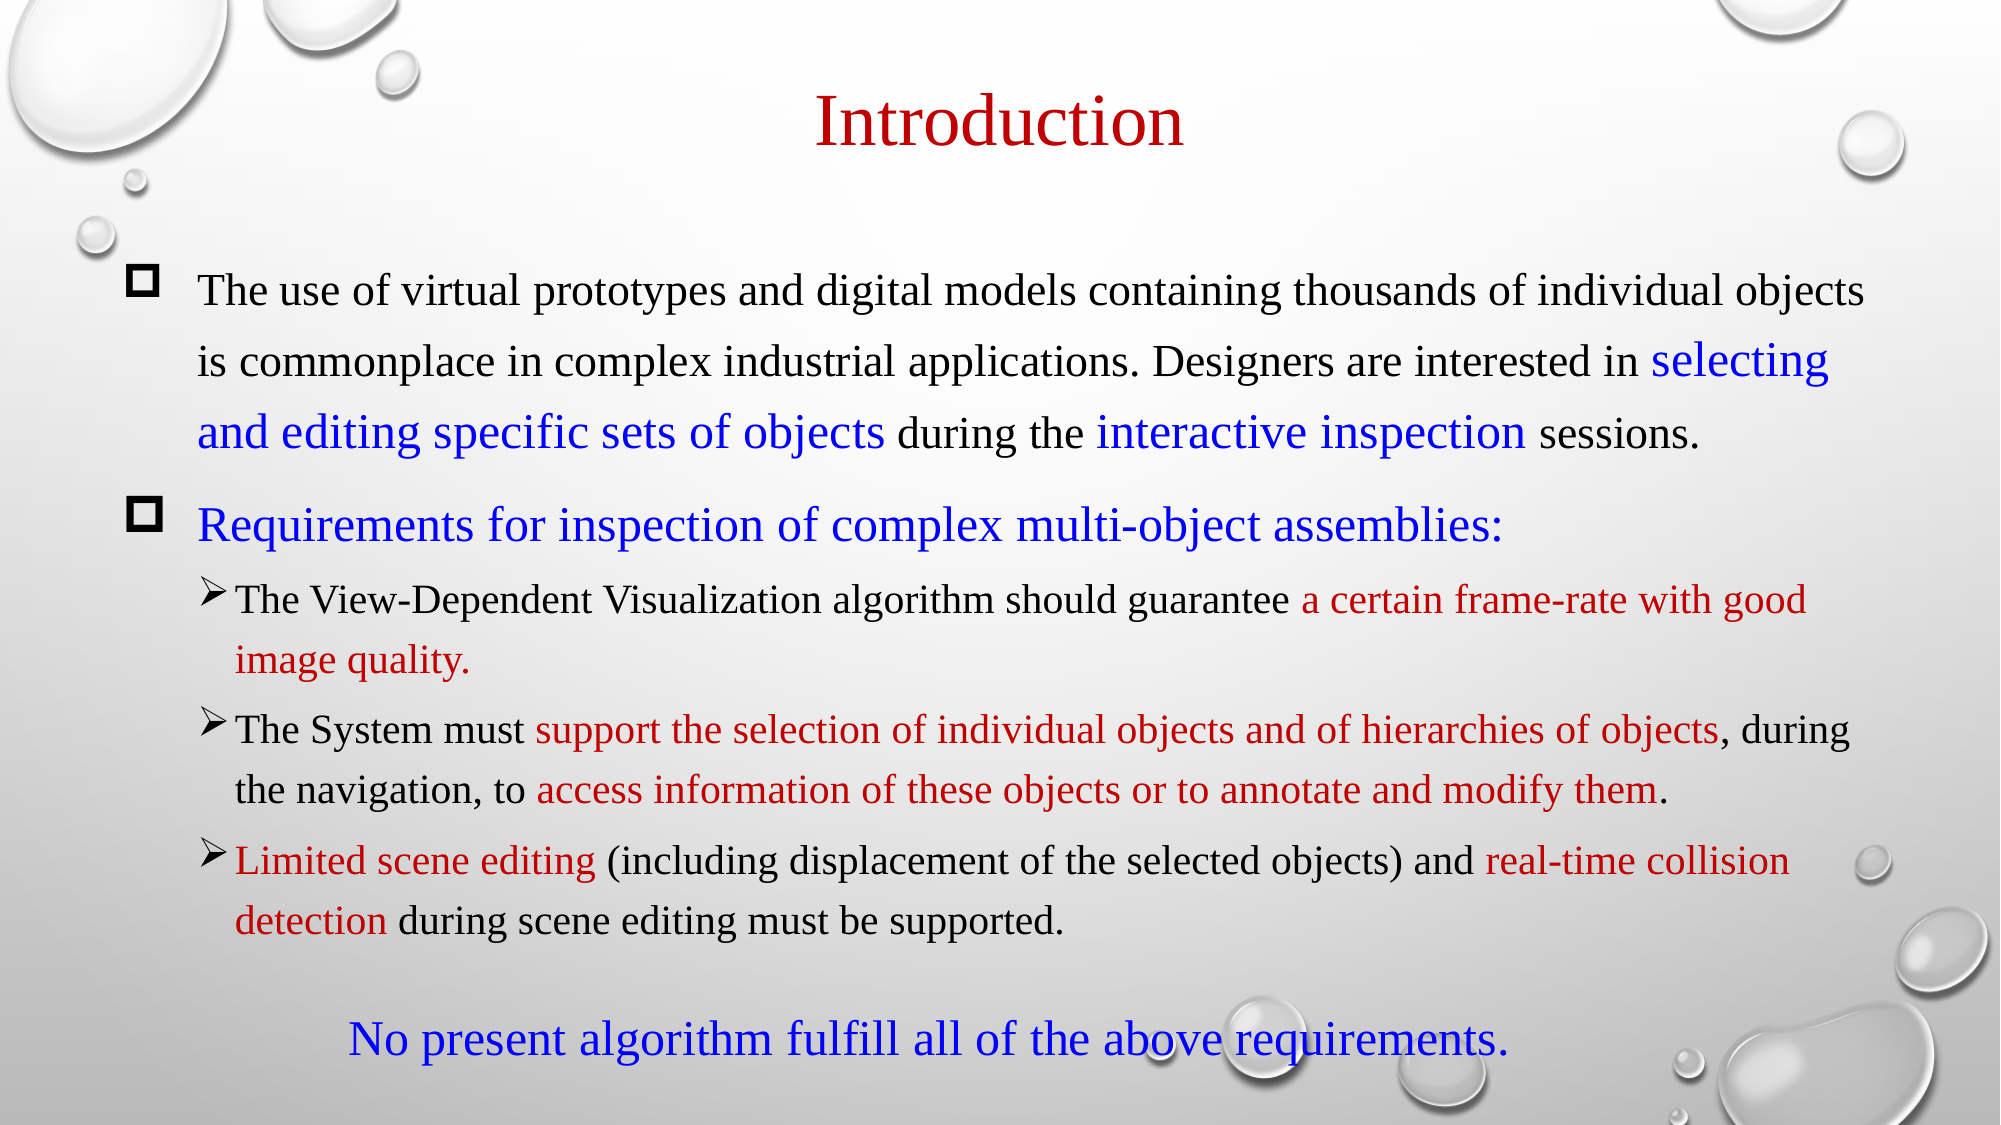

# Introduction
The use of virtual prototypes and digital models containing thousands of individual objects is commonplace in complex industrial applications. Designers are interested in selecting and editing specific sets of objects during the interactive inspection sessions.
Requirements for inspection of complex multi-object assemblies:
The View-Dependent Visualization algorithm should guarantee a certain frame-rate with good image quality.
The System must support the selection of individual objects and of hierarchies of objects, during the navigation, to access information of these objects or to annotate and modify them.
Limited scene editing (including displacement of the selected objects) and real-time collision detection during scene editing must be supported.
No present algorithm fulfill all of the above requirements.